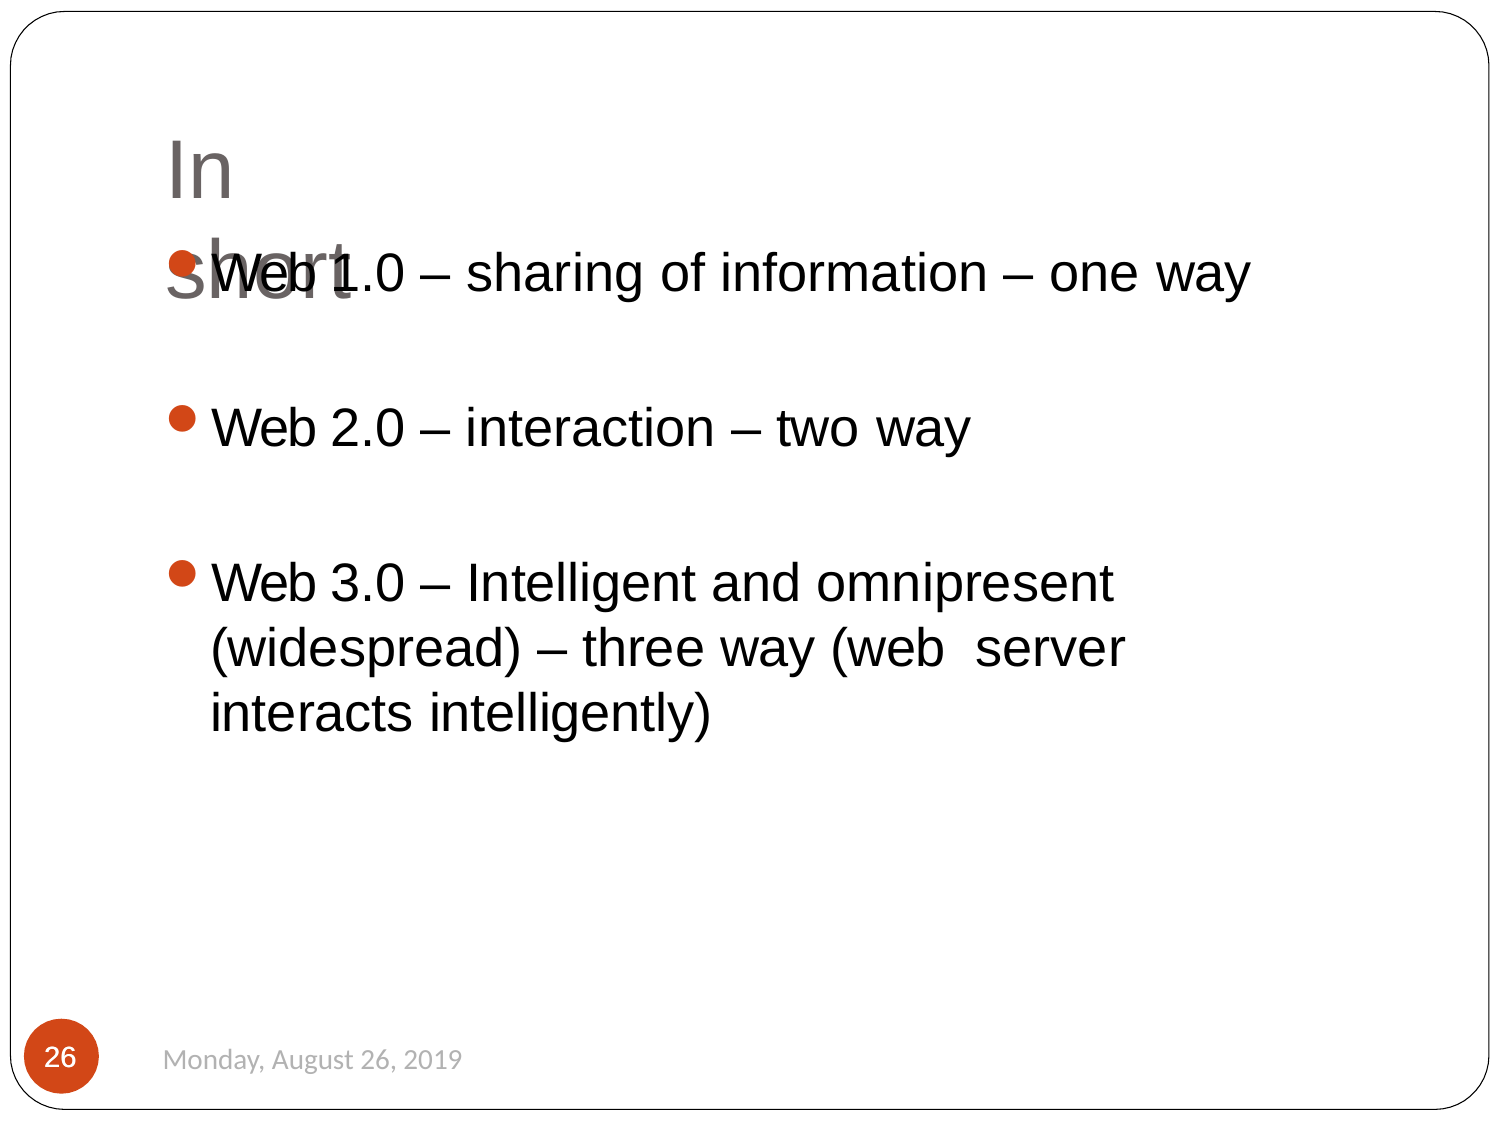

# In short
Web 1.0 – sharing of information – one way

Web 2.0 – interaction – two way

Web 3.0 – Intelligent and omnipresent (widespread) – three way (web  server interacts intelligently)

26
26
Monday, August 26, 2019